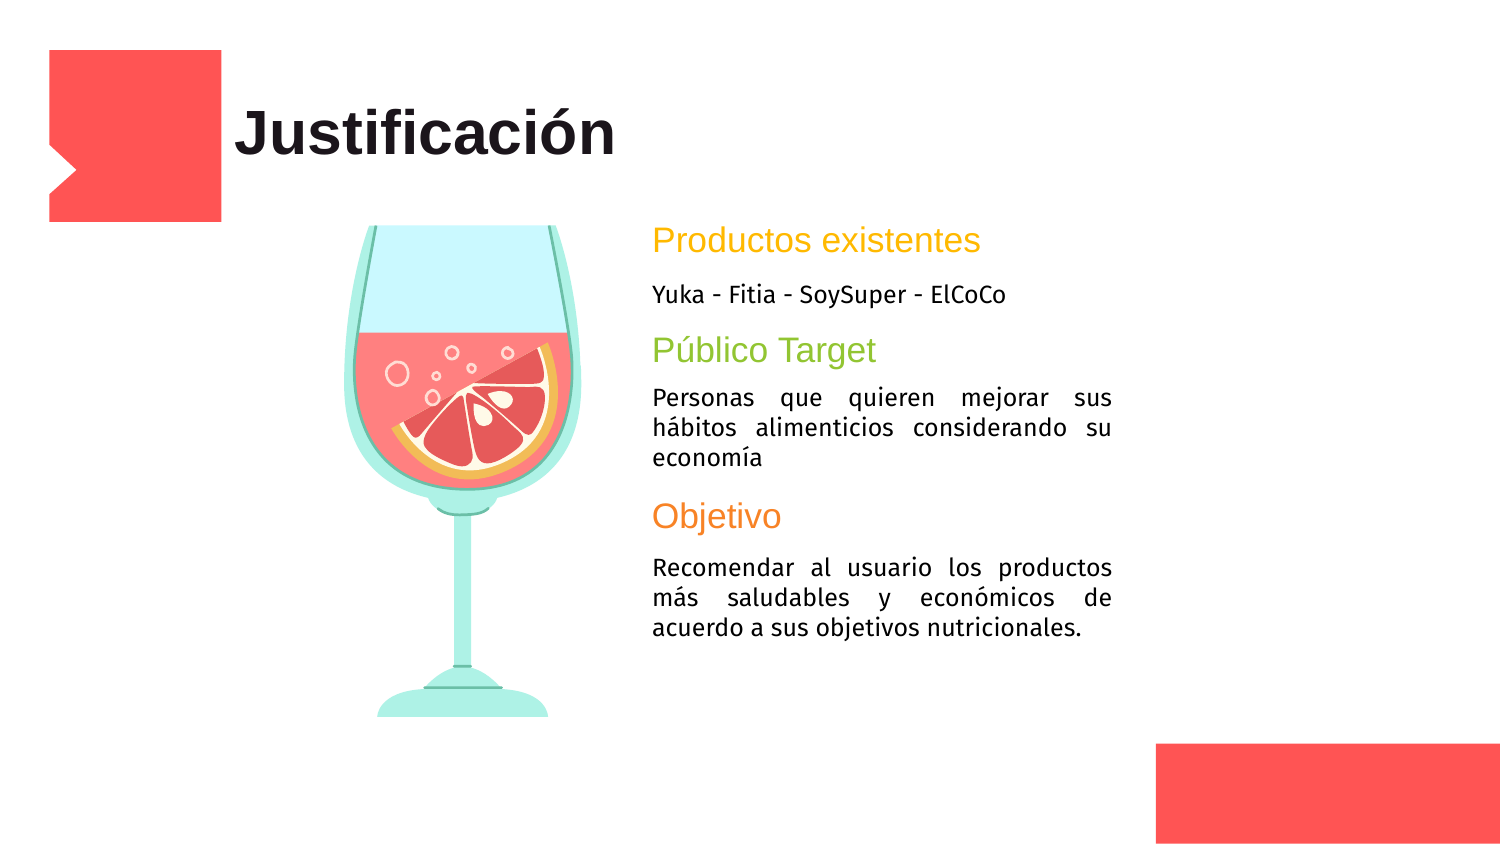

# Justificación
Productos existentes

Yuka - Fitia - SoySuper - ElCoCo
Público Target
Personas que quieren mejorar sus hábitos alimenticios considerando su economía
Objetivo
Recomendar al usuario los productos más saludables y económicos de acuerdo a sus objetivos nutricionales.